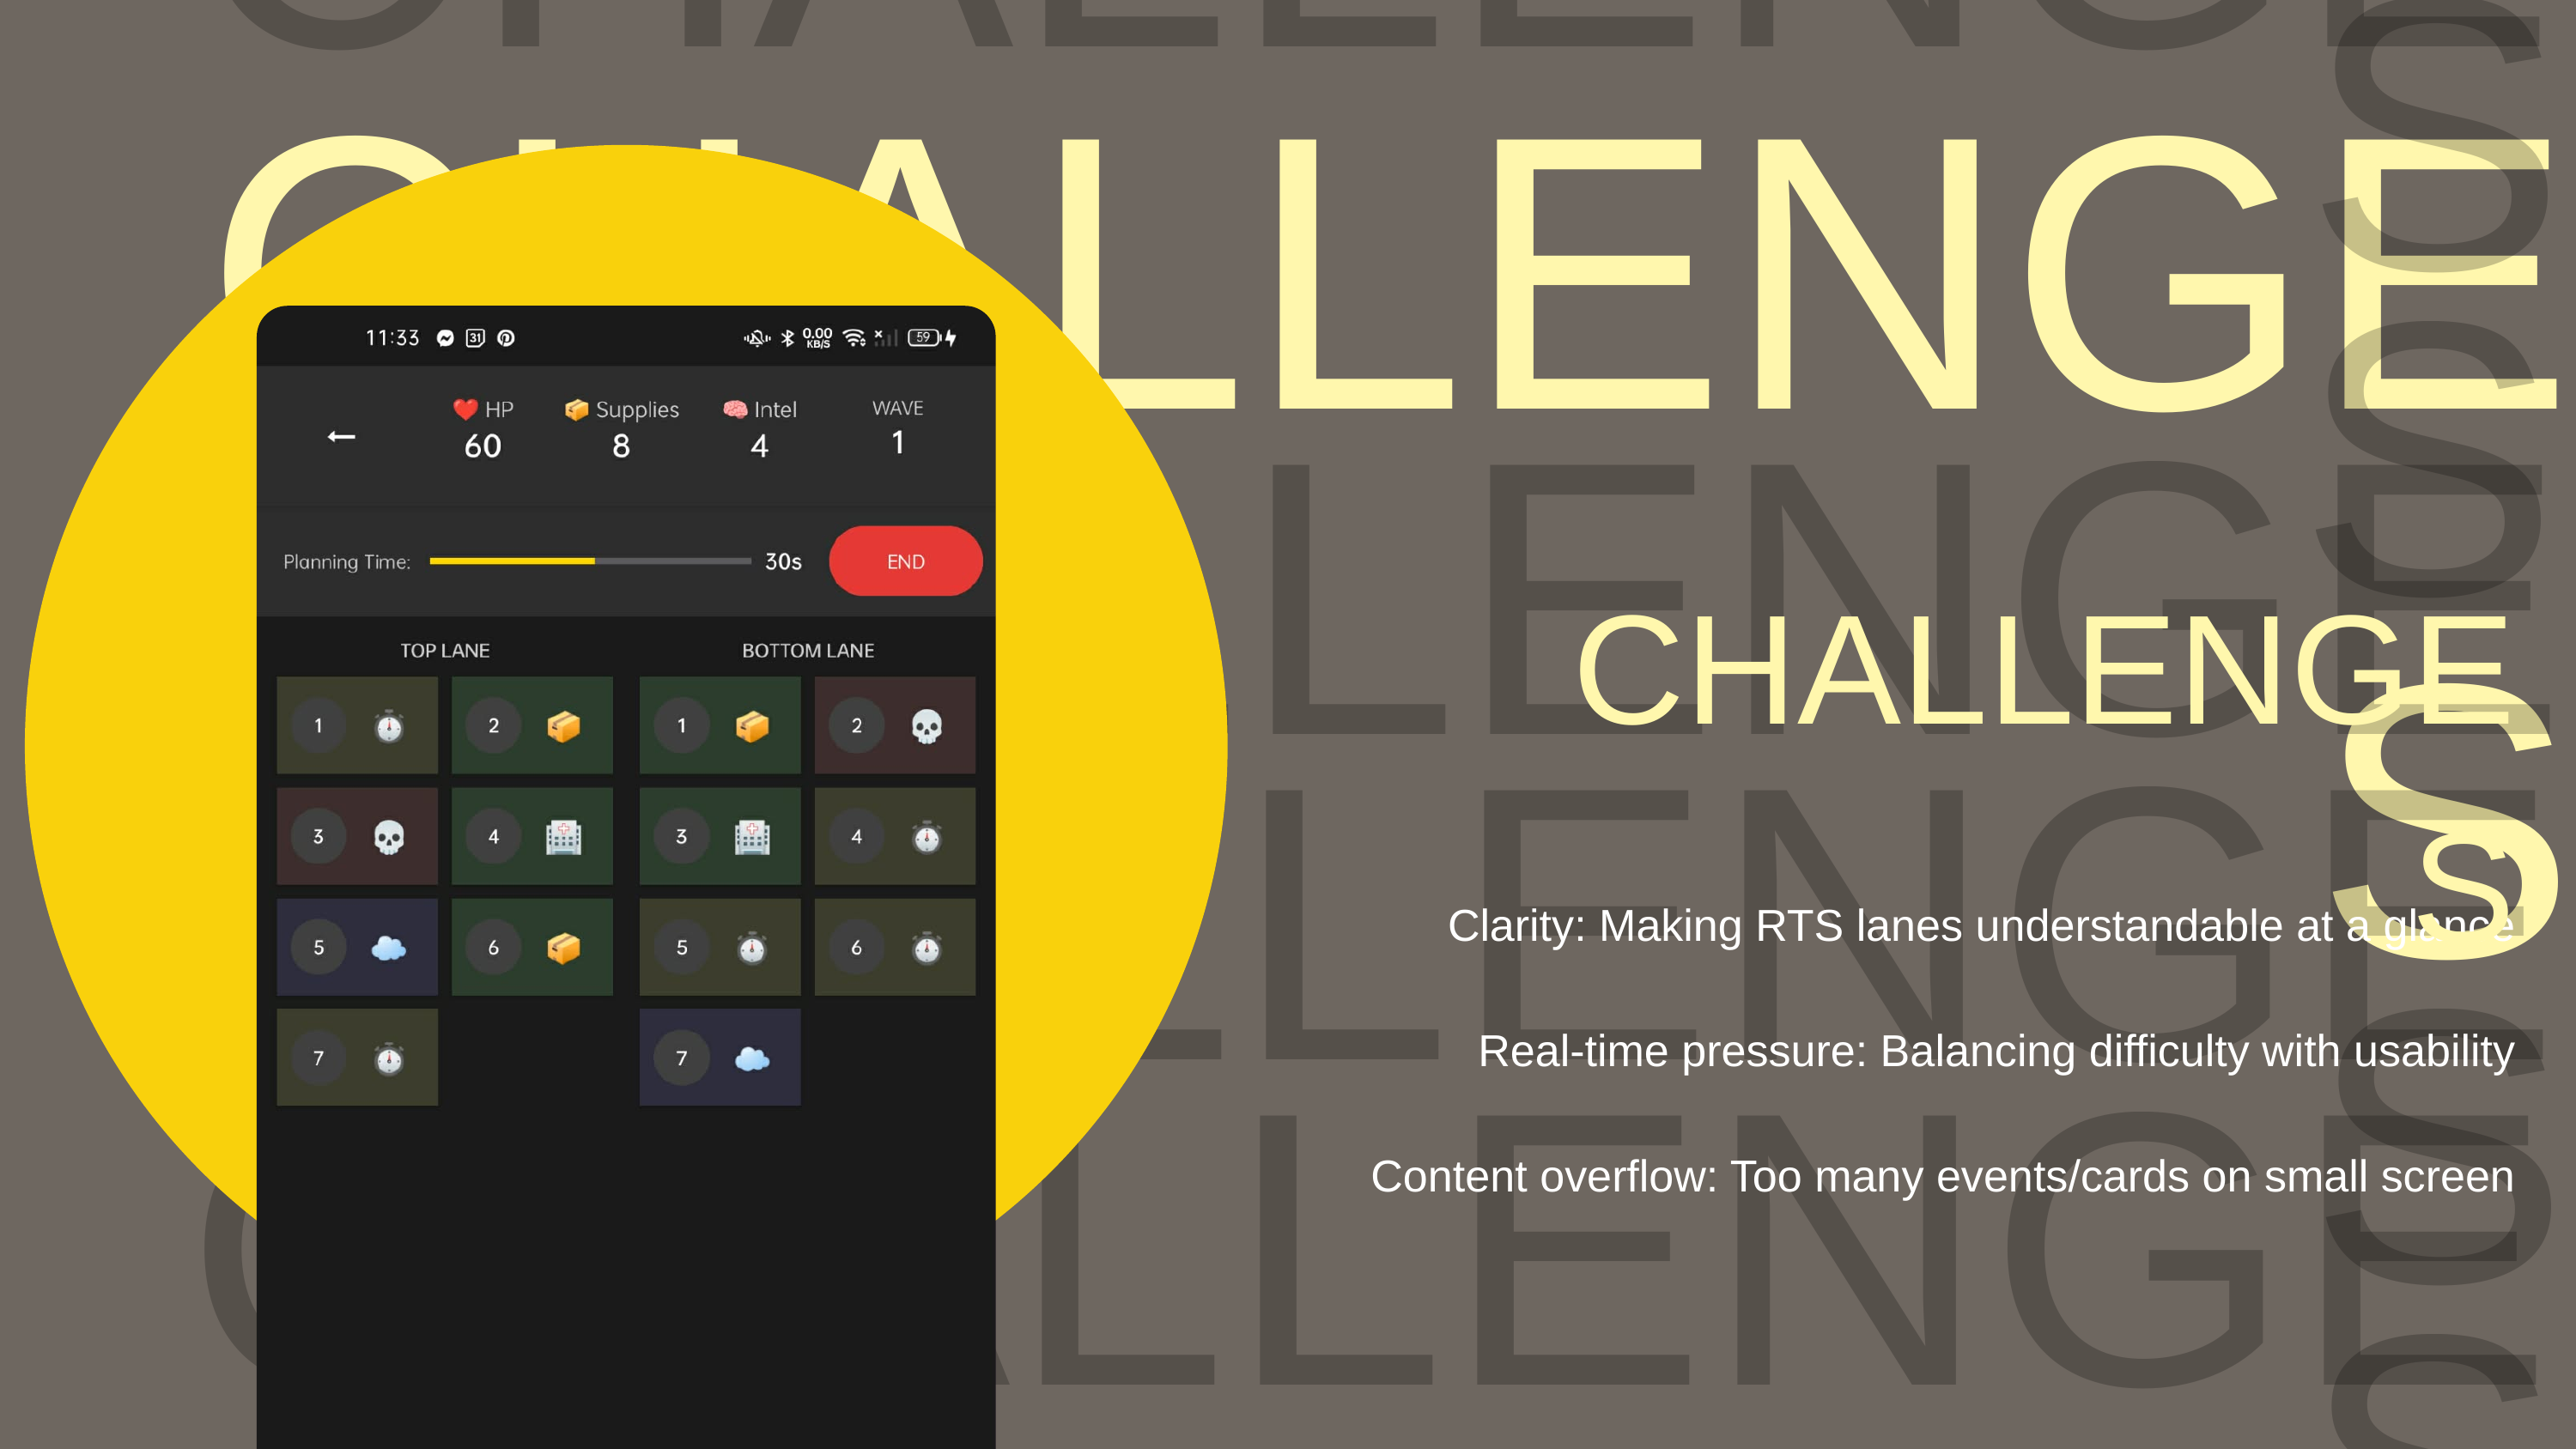

CHALLENGES
CHALLENGES
CHALLENGES

CHALLENGES

CHALLENGES
CHALLENGES
Clarity: Making RTS lanes understandable at a glance

Real-time pressure: Balancing difficulty with usability

Content overflow: Too many events/cards on small screen
CHALLENGES
SOLUTION
SOLUTION
SOLUTION
SOLUTION